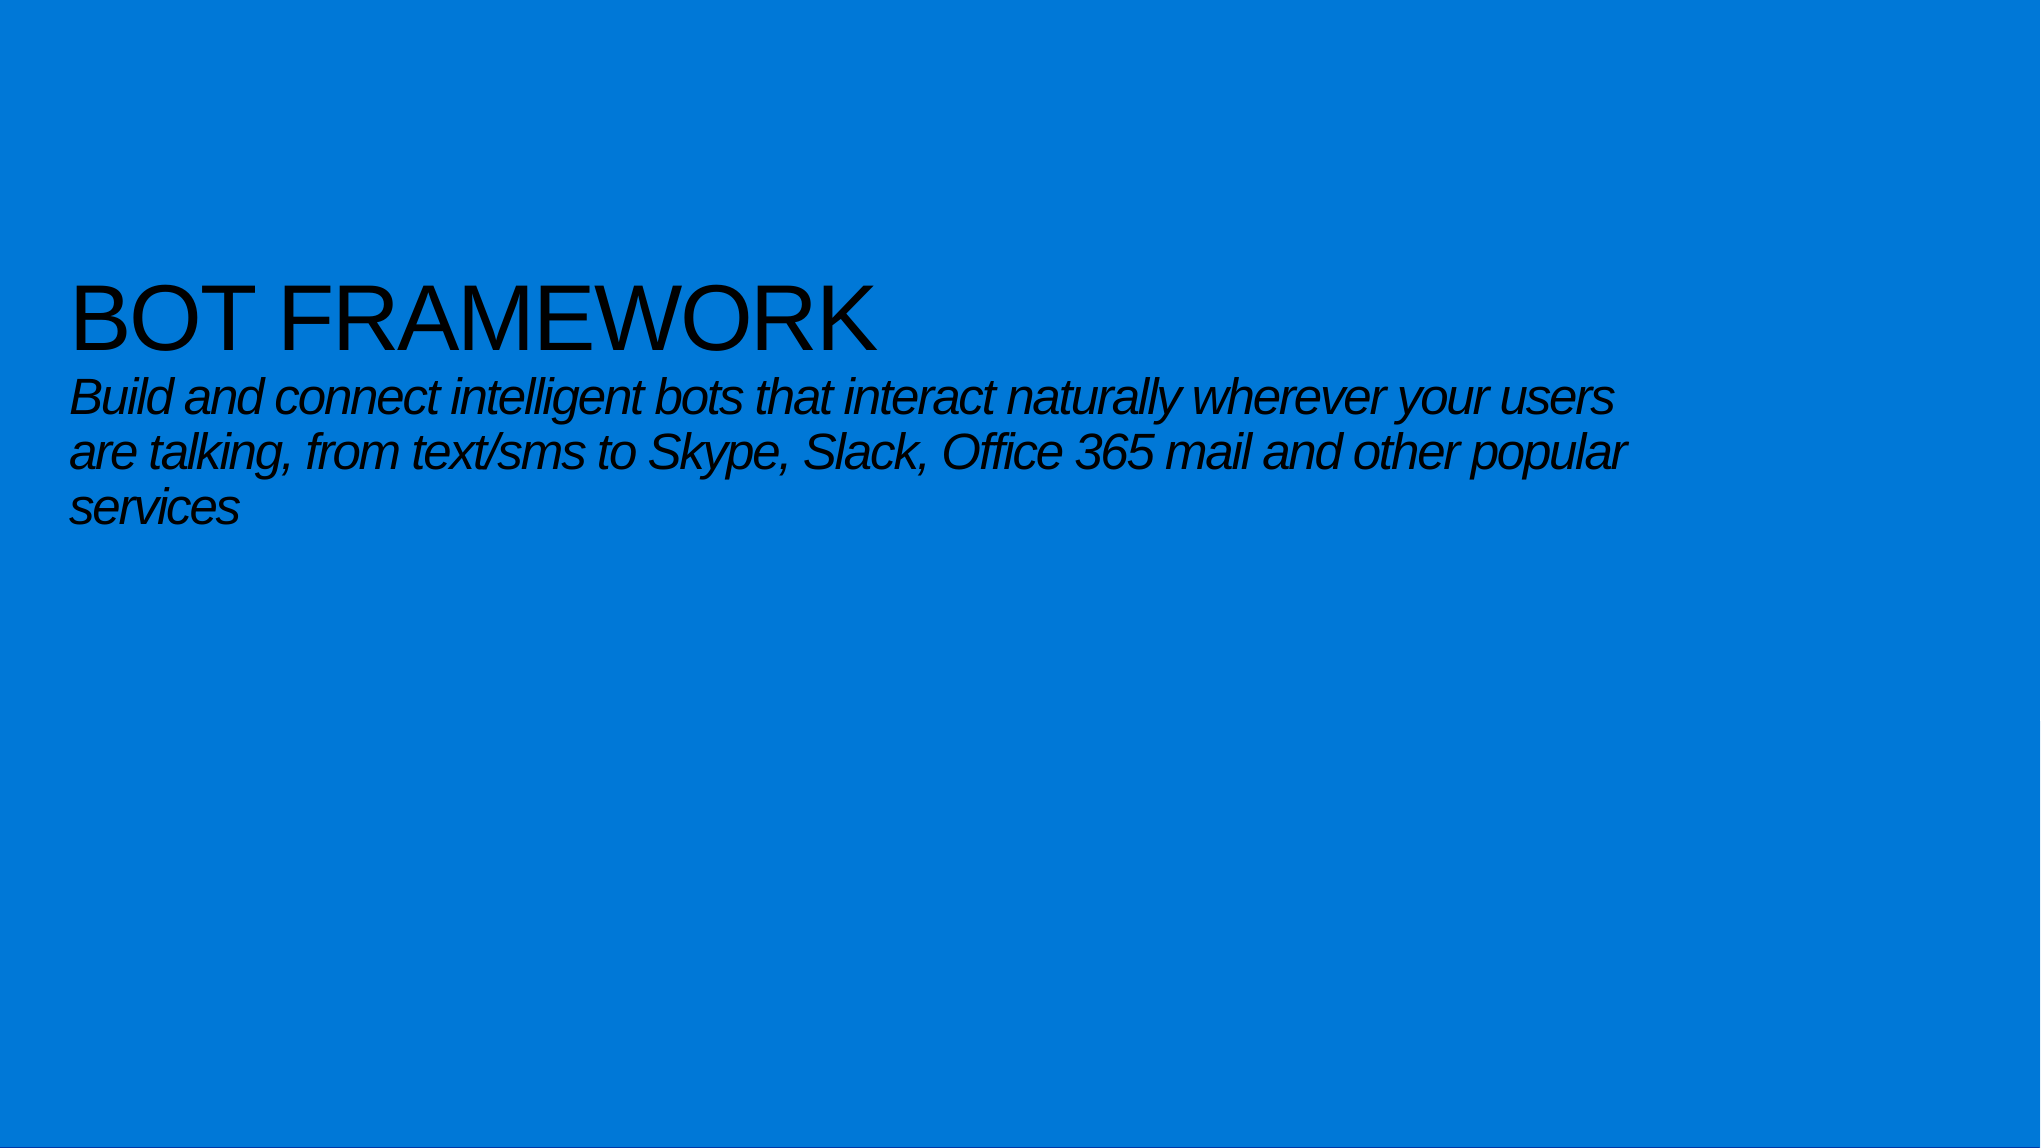

# BOT FRAMEWORK Build and connect intelligent bots that interact naturally wherever your users are talking, from text/sms to Skype, Slack, Office 365 mail and other popular services